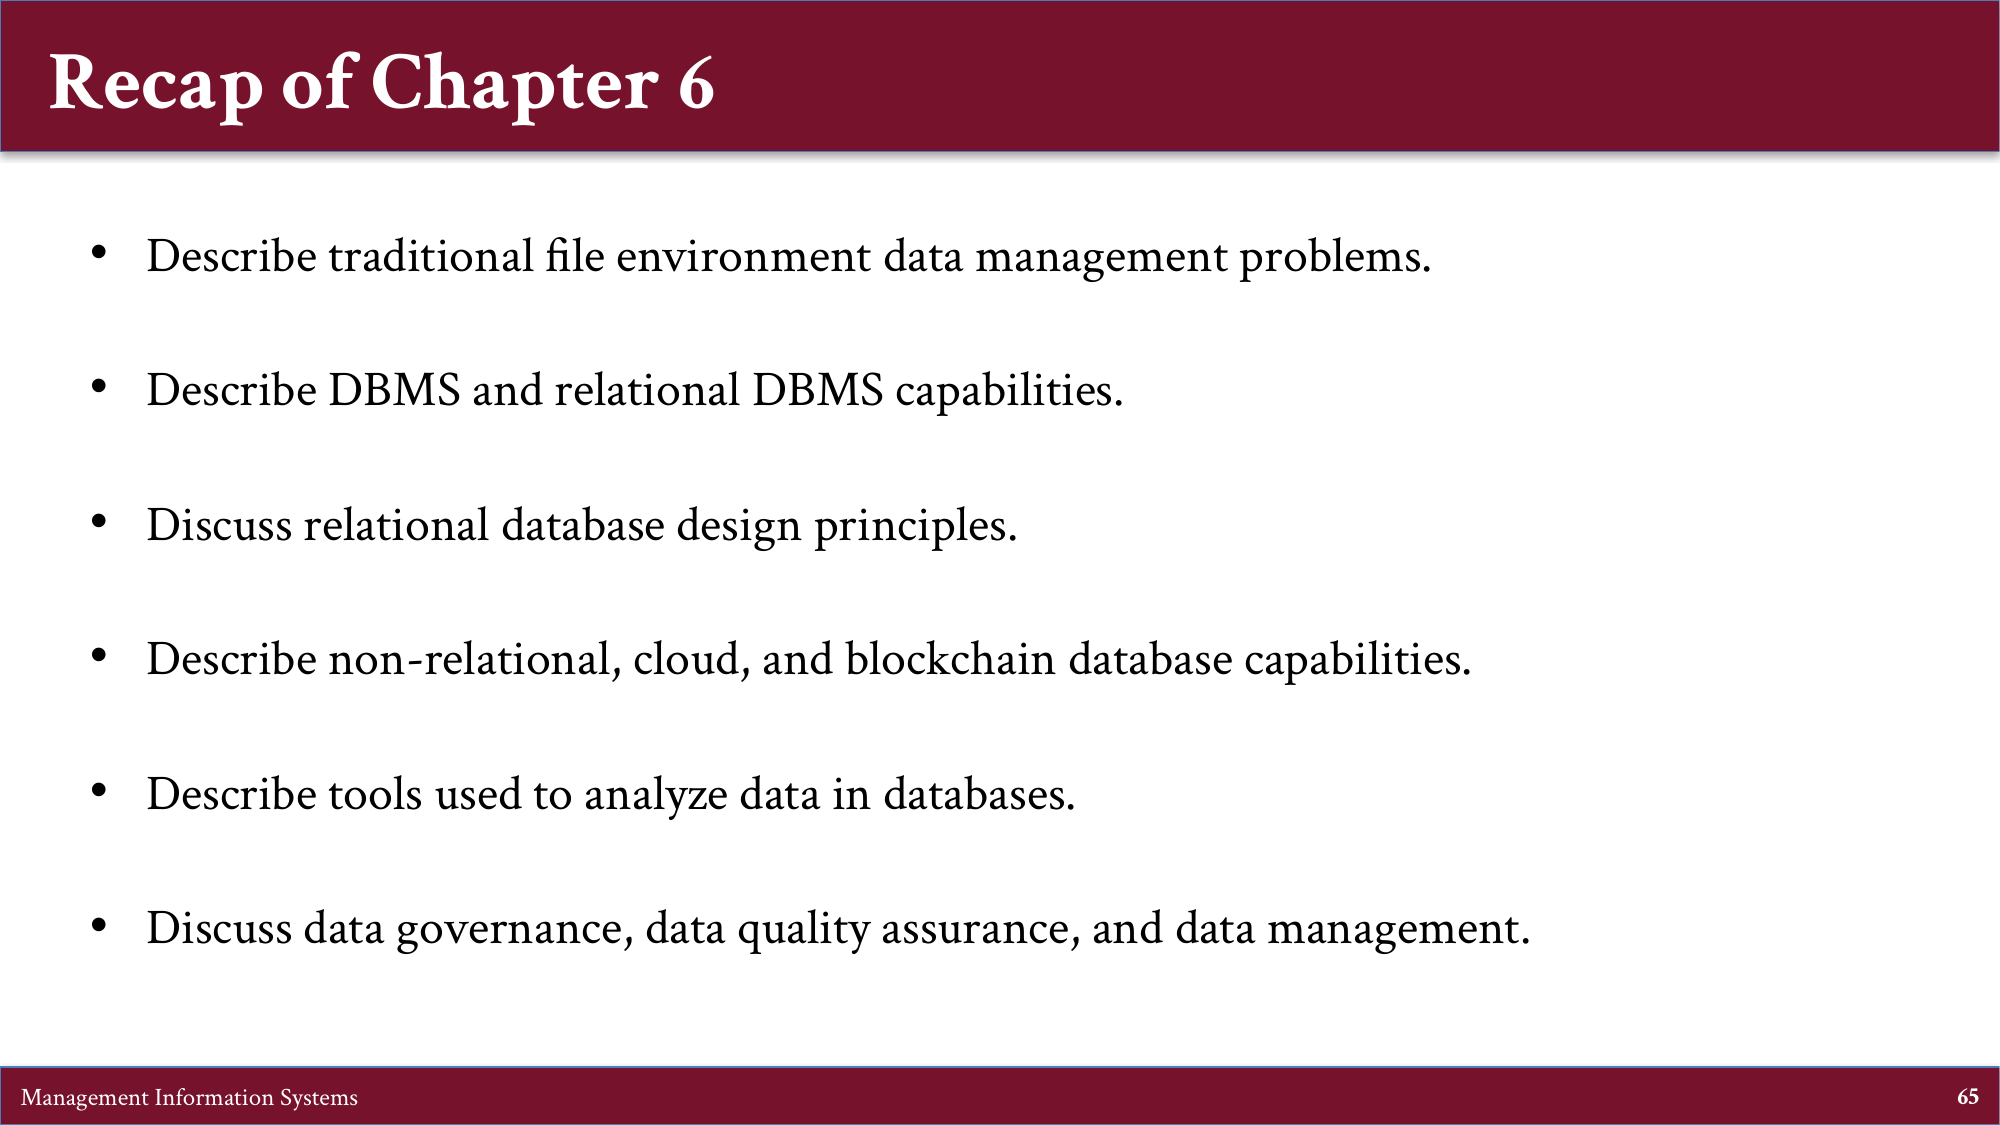

Recap of Chapter 6
Describe traditional file environment data management problems.

﻿Describe DBMS and relational DBMS capabilities.

﻿Discuss relational database design principles.

﻿Describe non-relational, cloud, and blockchain database capabilities.

﻿Describe tools used to analyze data in databases.

﻿Discuss data governance, data quality assurance, and data management.

 Management Information Systems
65